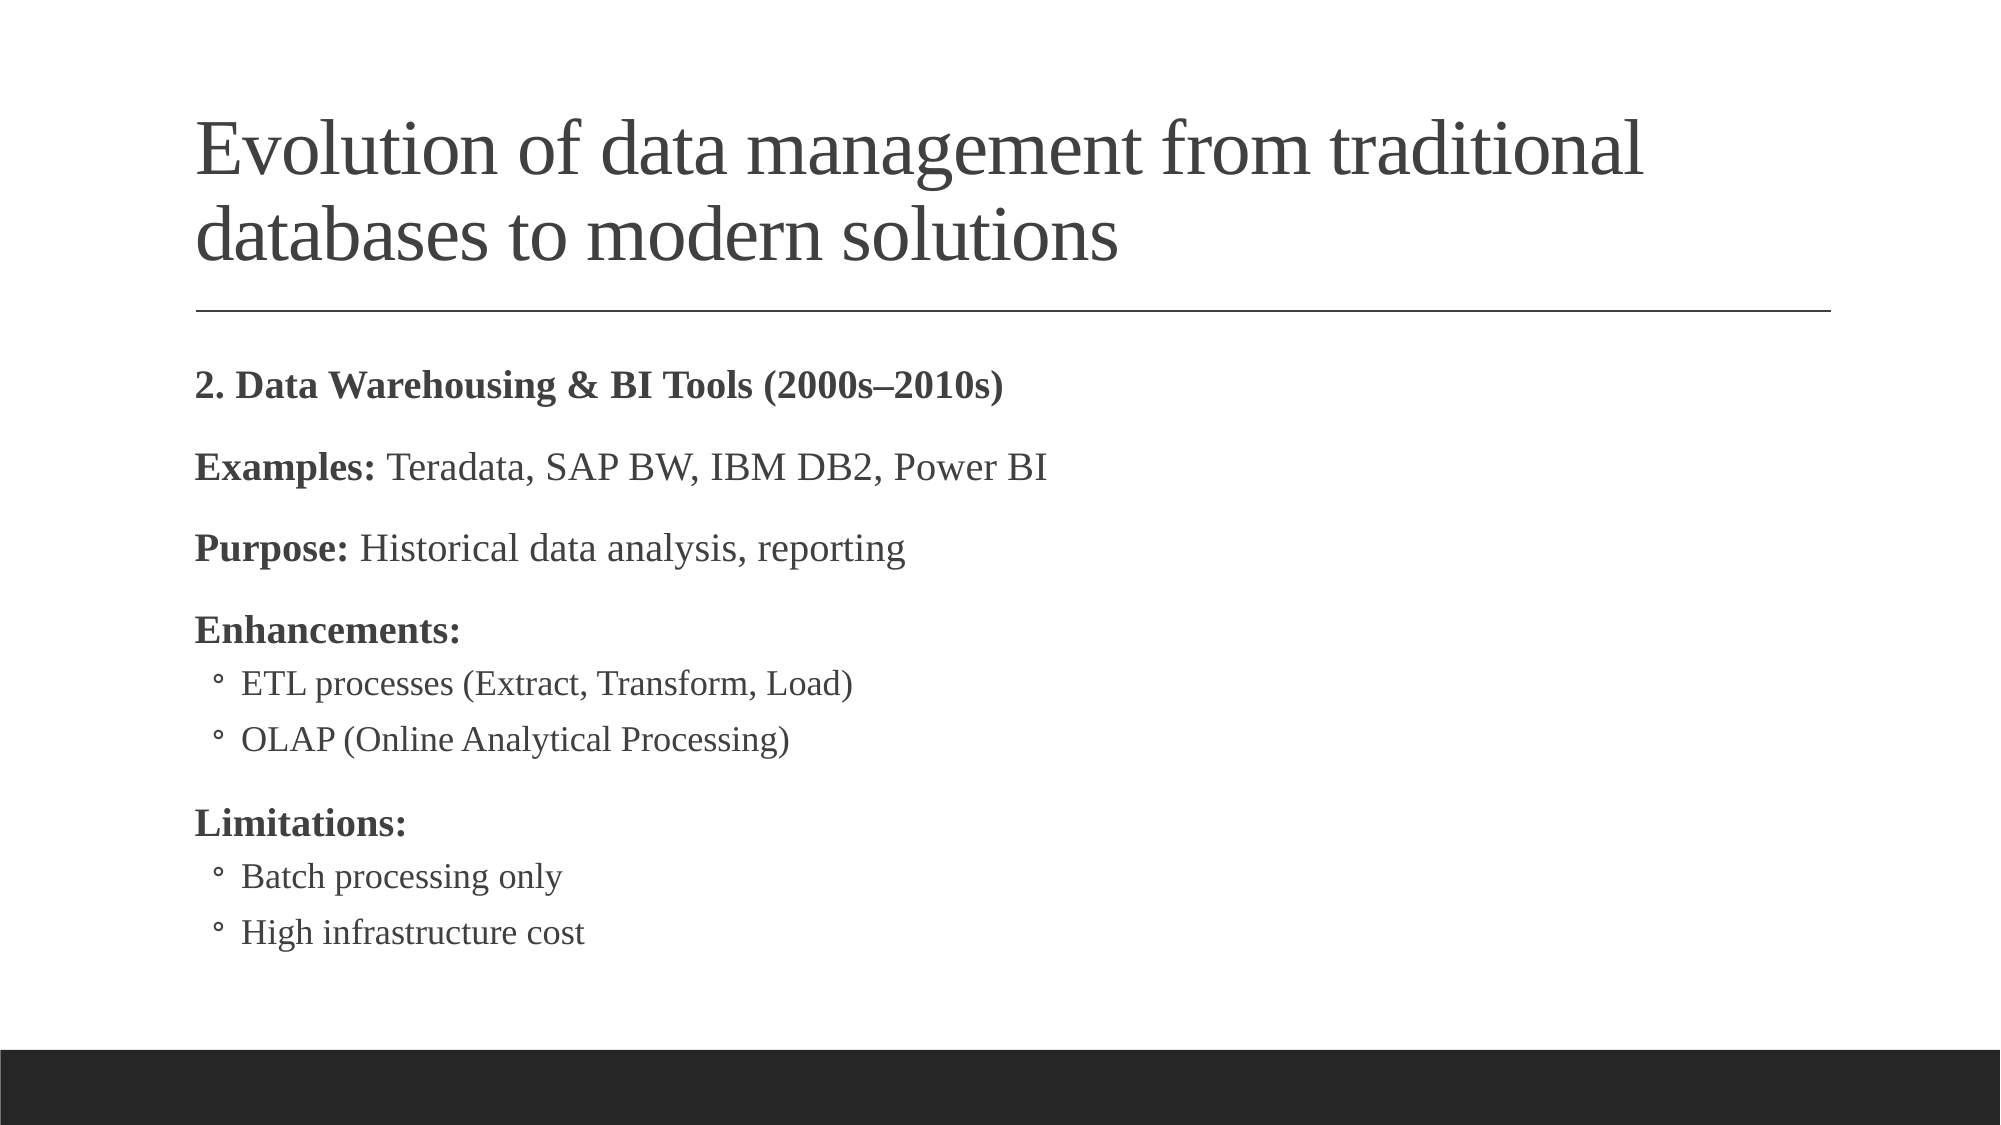

# Evolution of data management from traditional databases to modern solutions
2. Data Warehousing & BI Tools (2000s–2010s)
Examples: Teradata, SAP BW, IBM DB2, Power BI
Purpose: Historical data analysis, reporting
Enhancements:
ETL processes (Extract, Transform, Load)
OLAP (Online Analytical Processing)
Limitations:
Batch processing only
High infrastructure cost